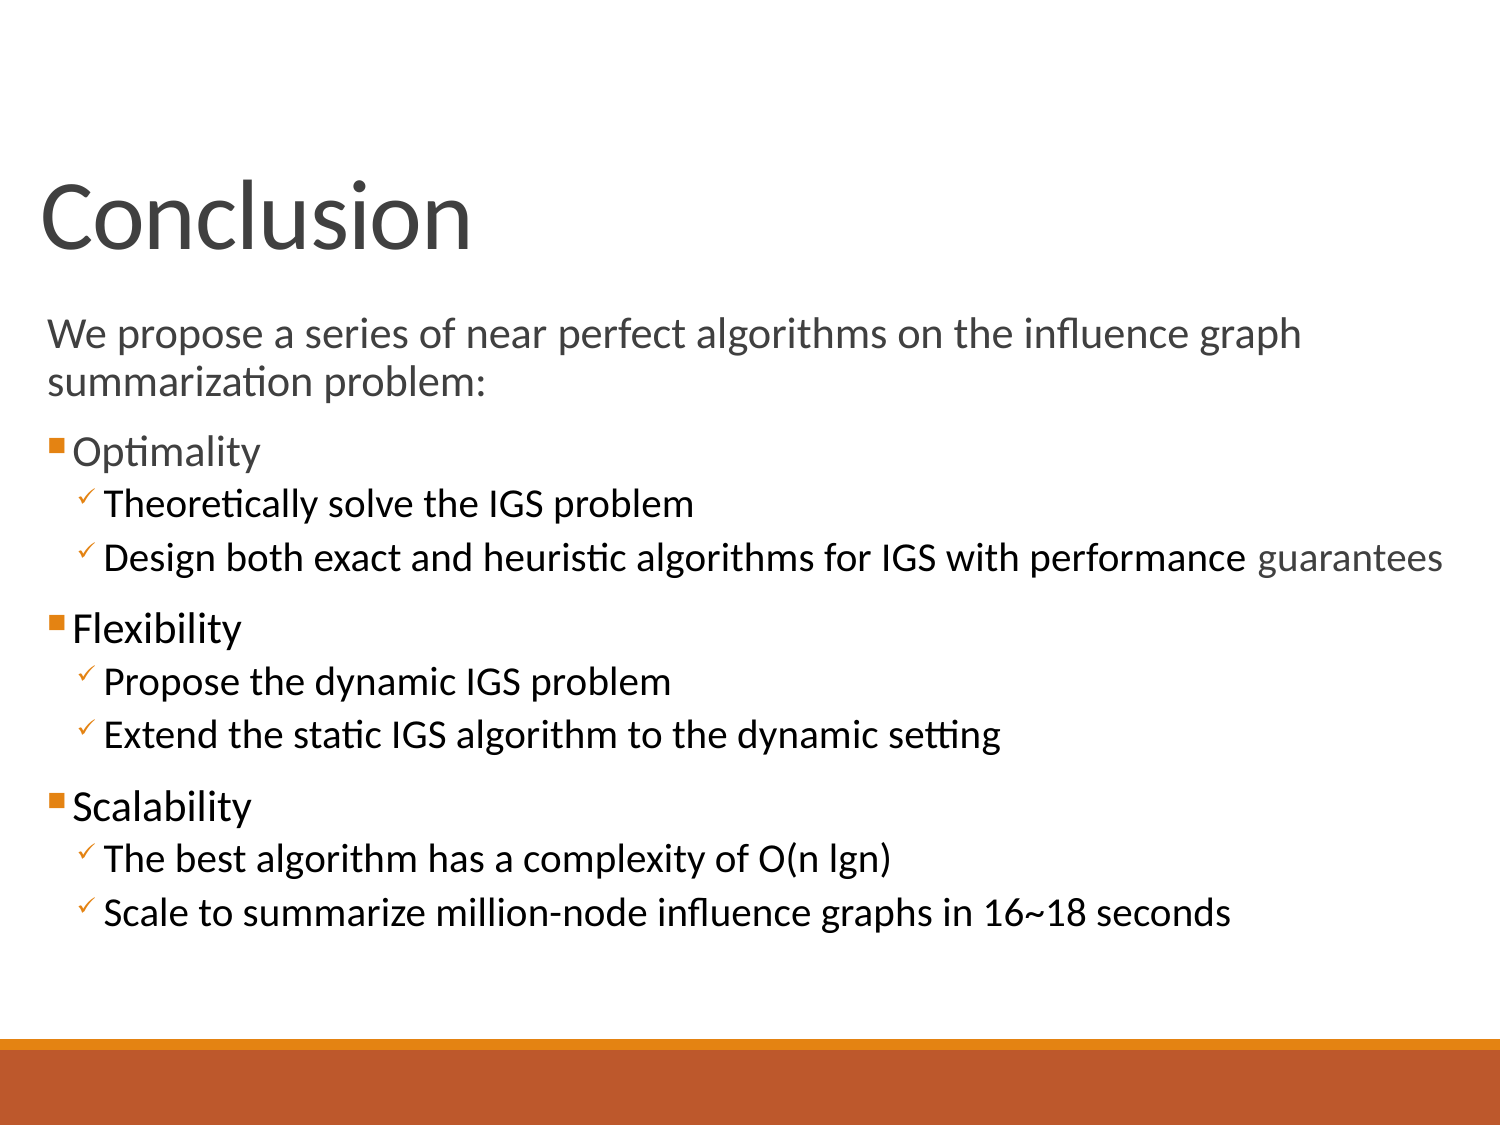

# Conclusion
We propose a series of near perfect algorithms on the influence graph summarization problem:
 Optimality
Theoretically solve the IGS problem
Design both exact and heuristic algorithms for IGS with performance guarantees
 Flexibility
Propose the dynamic IGS problem
Extend the static IGS algorithm to the dynamic setting
 Scalability
The best algorithm has a complexity of O(n lgn)
Scale to summarize million-node influence graphs in 16~18 seconds